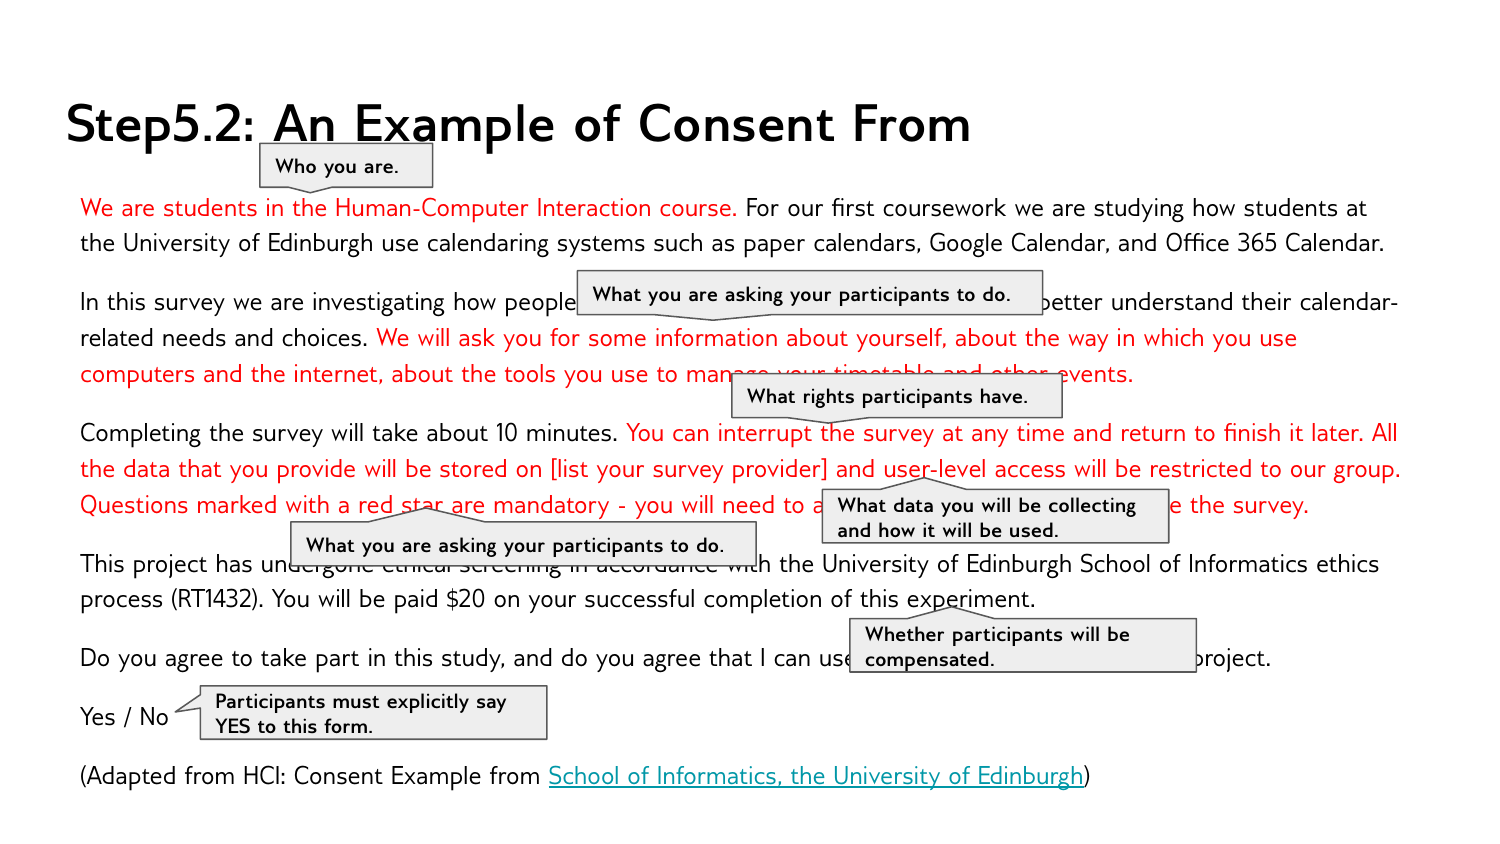

# Step5.2: An Example of Consent From
Who you are.
We are students in the Human-Computer Interaction course. For our first coursework we are studying how students at the University of Edinburgh use calendaring systems such as paper calendars, Google Calendar, and Office 365 Calendar.
In this survey we are investigating how people use their online calendars so that we can better understand their calendar-related needs and choices. We will ask you for some information about yourself, about the way in which you use computers and the internet, about the tools you use to manage your timetable and other events.
Completing the survey will take about 10 minutes. You can interrupt the survey at any time and return to finish it later. All the data that you provide will be stored on [list your survey provider] and user-level access will be restricted to our group. Questions marked with a red star are mandatory - you will need to answer them in order to complete the survey.
This project has undergone ethical screening in accordance with the University of Edinburgh School of Informatics ethics process (RT1432). You will be paid $20 on your successful completion of this experiment.
Do you agree to take part in this study, and do you agree that I can use your data for my HCI student project.
Yes / No
(Adapted from HCI: Consent Example from School of Informatics, the University of Edinburgh)
What you are asking your participants to do.
What rights participants have.
What data you will be collecting and how it will be used.
What you are asking your participants to do.
Whether participants will be compensated.
Participants must explicitly say YES to this form.